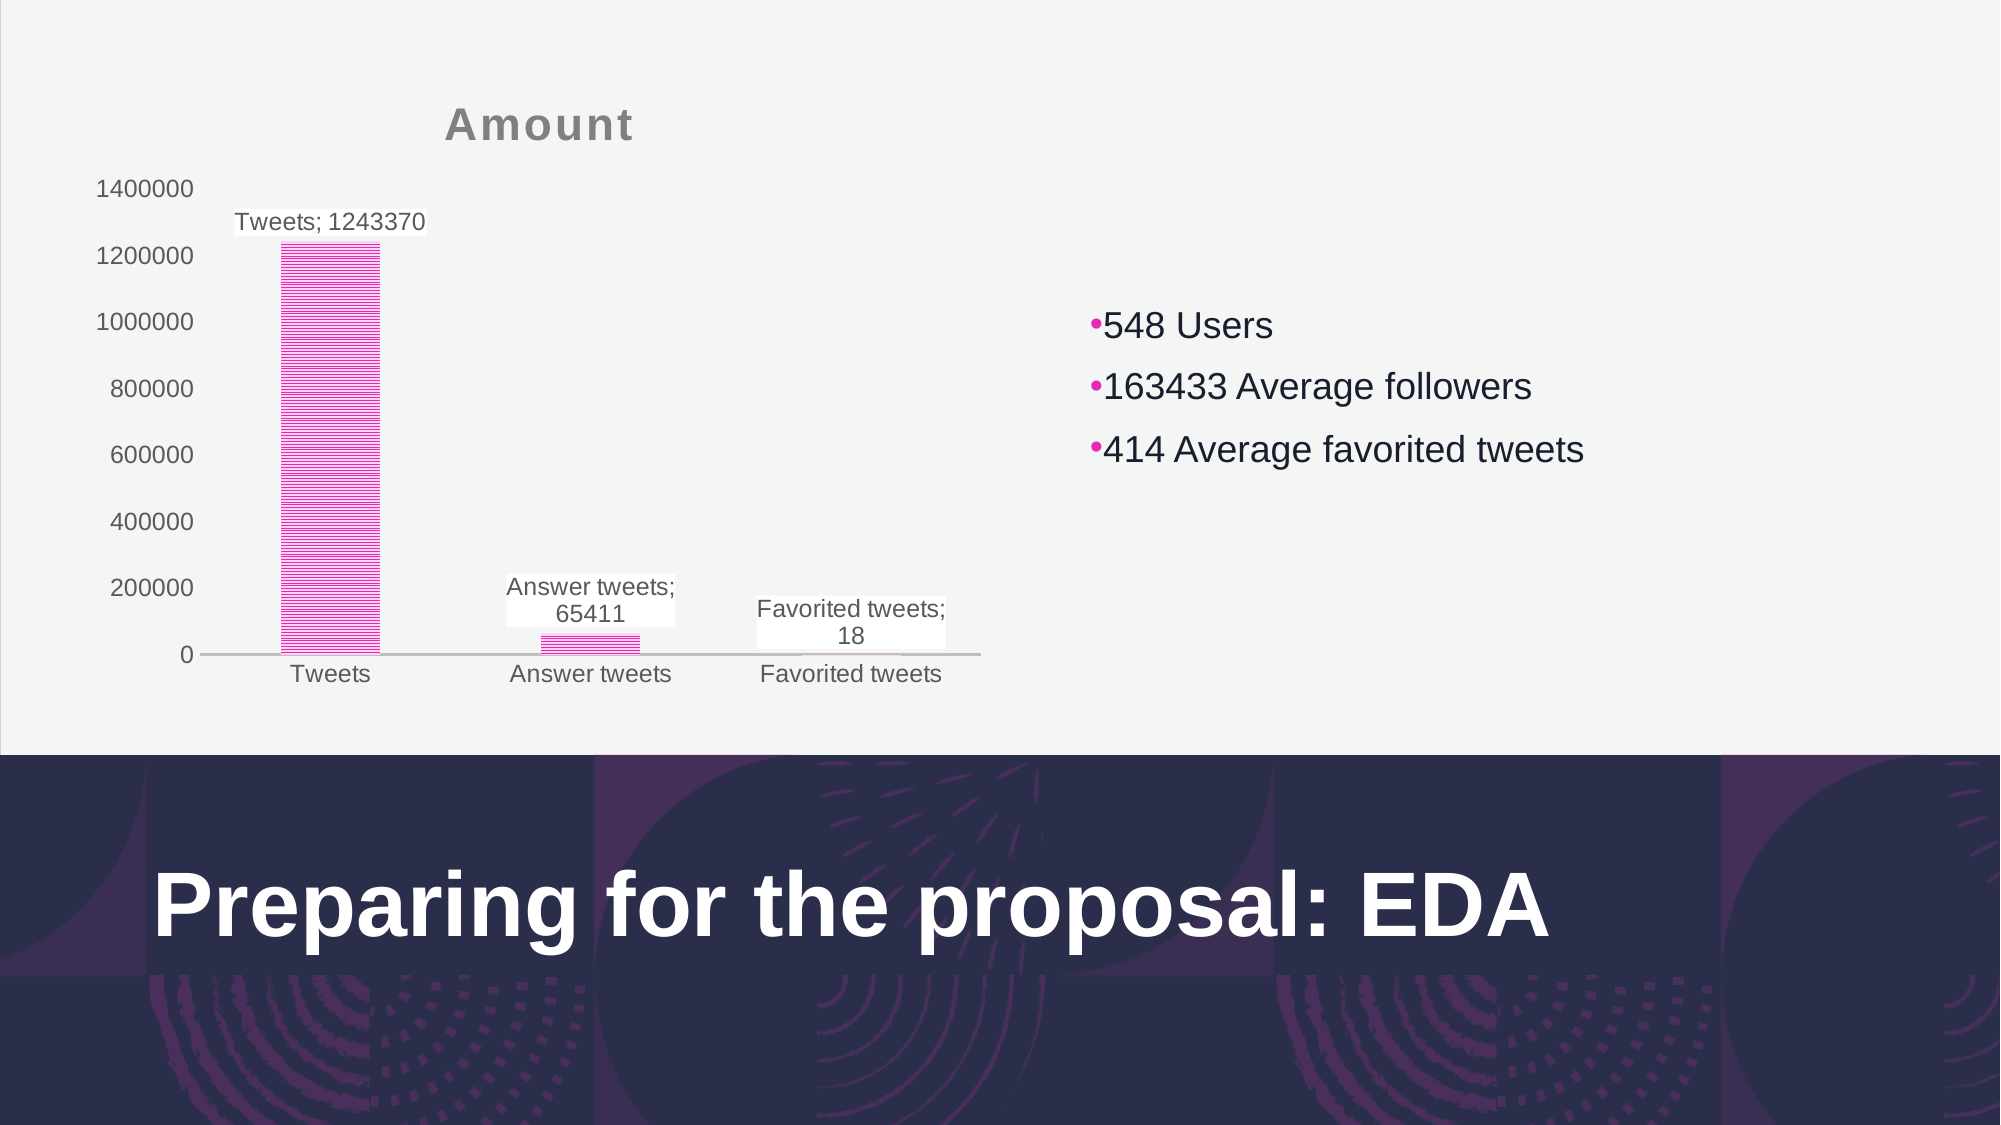

### Chart:

| Category | Amount |
|---|---|
| Tweets | 1243370.0 |
| Answer tweets | 65411.0 |
| Favorited tweets | 18.0 |
548 Users
163433 Average followers
414 Average favorited tweets

# Preparing for the proposal: EDA